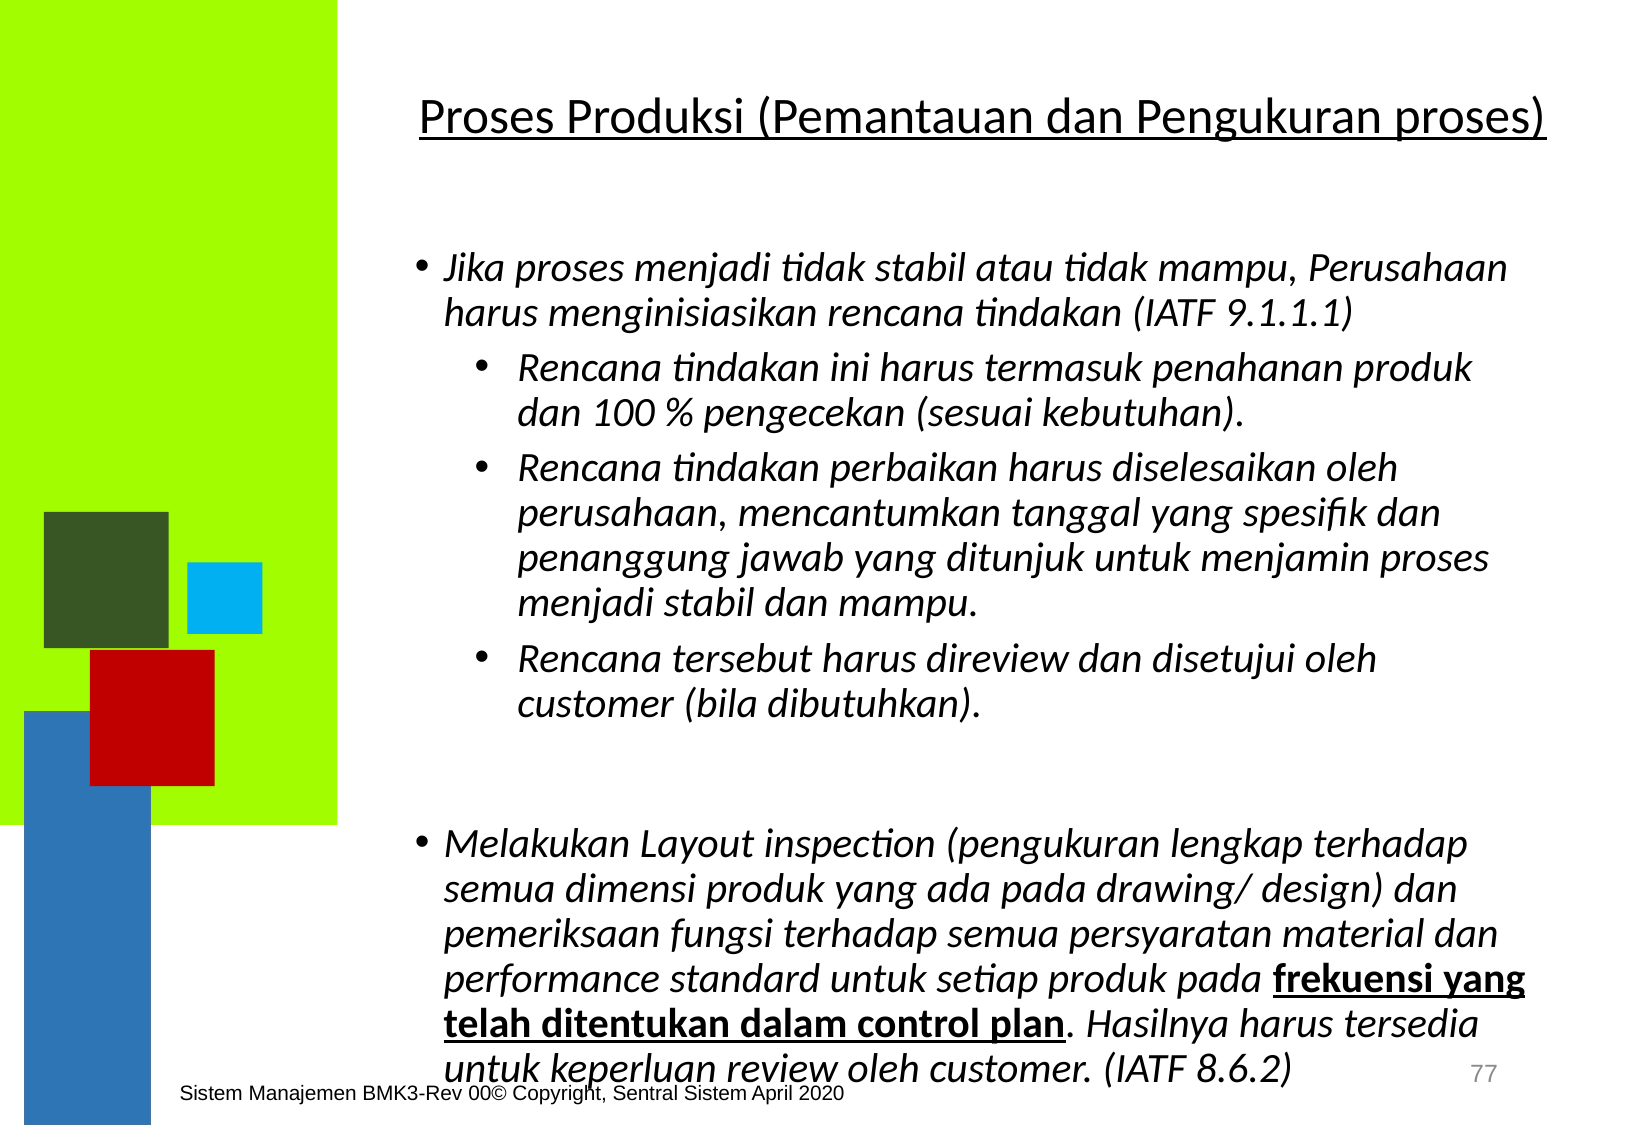

Proses Produksi (Pemantauan dan Pengukuran proses)
Jika proses menjadi tidak stabil atau tidak mampu, Perusahaan harus menginisiasikan rencana tindakan (IATF 9.1.1.1)
Rencana tindakan ini harus termasuk penahanan produk dan 100 % pengecekan (sesuai kebutuhan).
Rencana tindakan perbaikan harus diselesaikan oleh perusahaan, mencantumkan tanggal yang spesifik dan penanggung jawab yang ditunjuk untuk menjamin proses menjadi stabil dan mampu.
Rencana tersebut harus direview dan disetujui oleh customer (bila dibutuhkan).

Melakukan Layout inspection (pengukuran lengkap terhadap semua dimensi produk yang ada pada drawing/ design) dan pemeriksaan fungsi terhadap semua persyaratan material dan performance standard untuk setiap produk pada frekuensi yang telah ditentukan dalam control plan. Hasilnya harus tersedia untuk keperluan review oleh customer. (IATF 8.6.2)

77
Sistem Manajemen BMK3-Rev 00© Copyright, Sentral Sistem April 2020